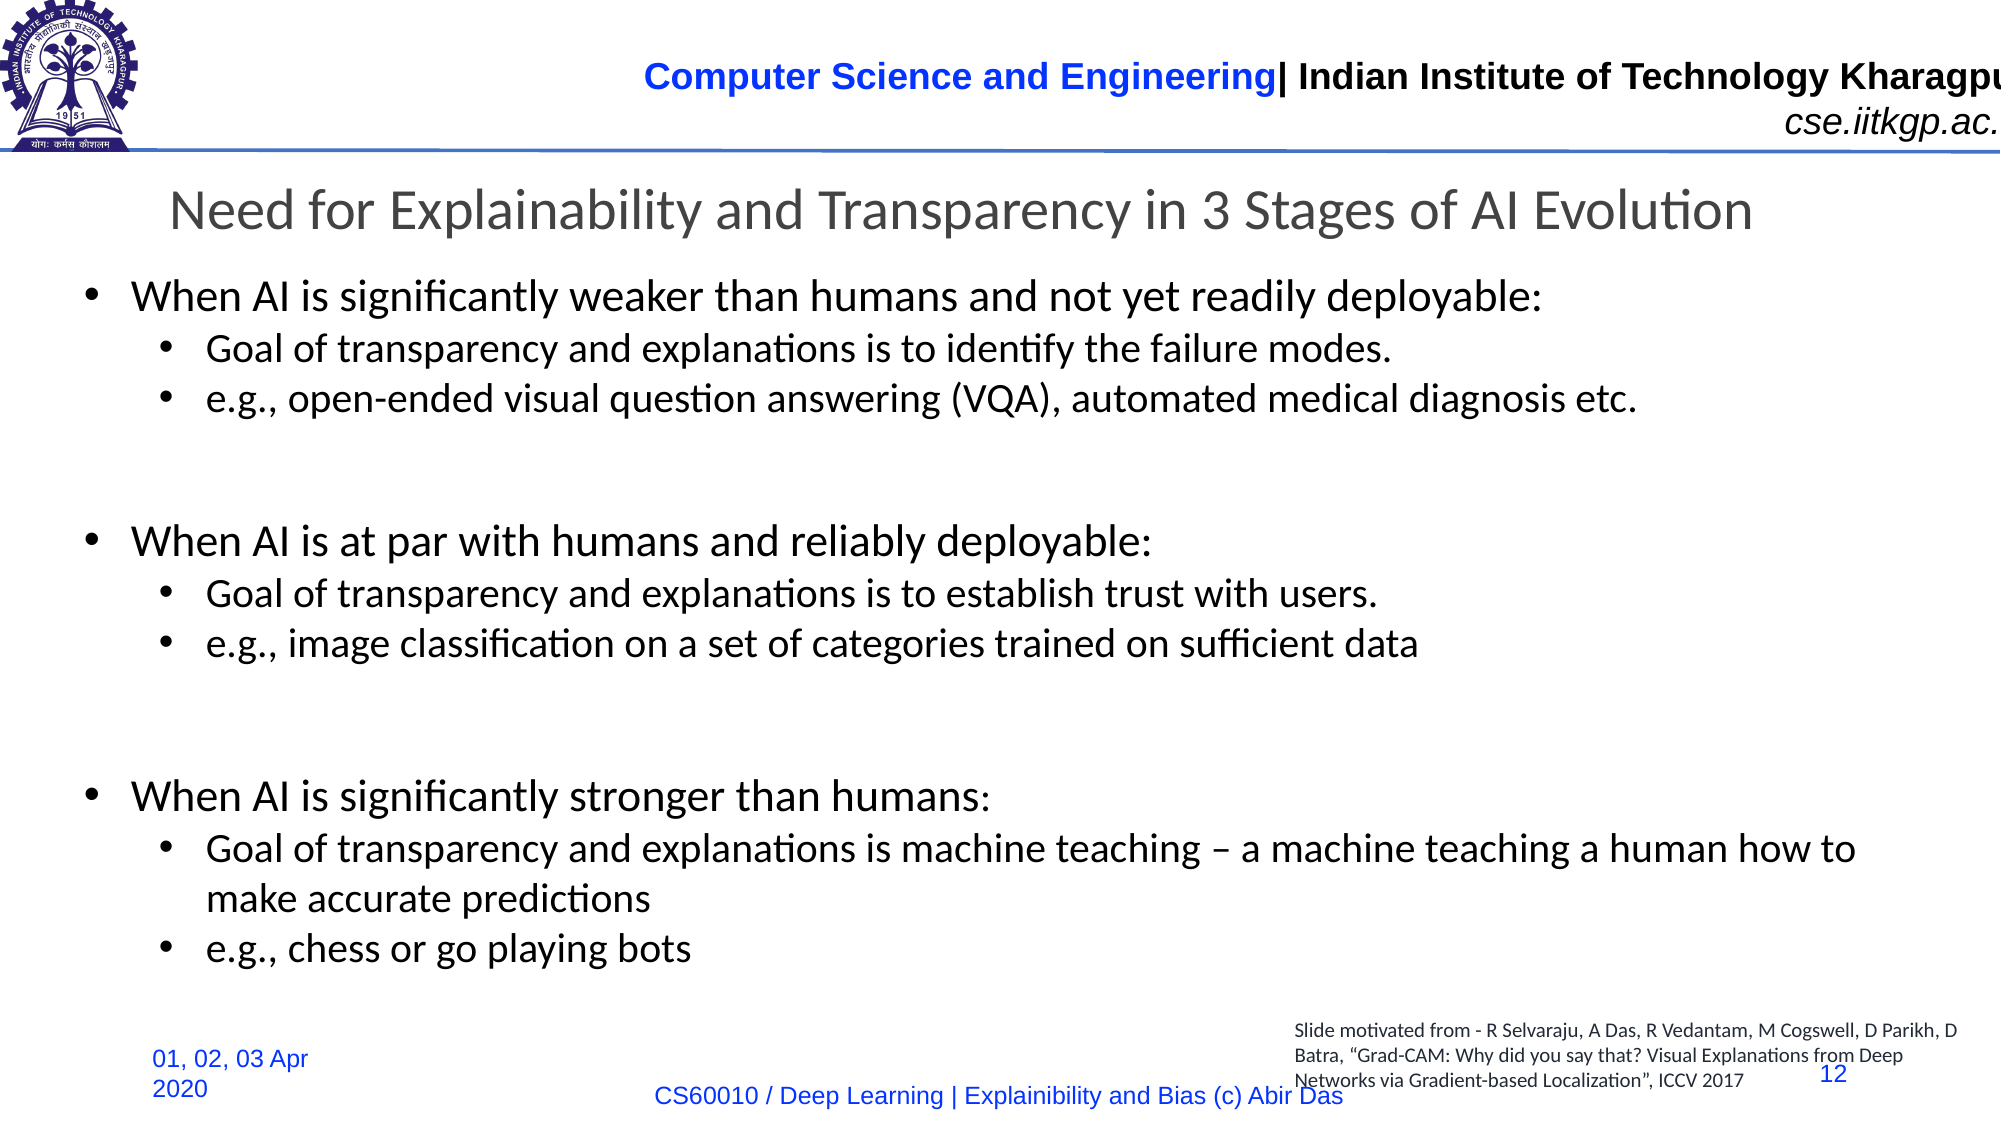

Need for Explainability and Transparency in 3 Stages of AI Evolution
When AI is significantly weaker than humans and not yet readily deployable:
Goal of transparency and explanations is to identify the failure modes.
e.g., open-ended visual question answering (VQA), automated medical diagnosis etc.

When AI is at par with humans and reliably deployable:
Goal of transparency and explanations is to establish trust with users.
e.g., image classification on a set of categories trained on sufficient data

When AI is significantly stronger than humans:
Goal of transparency and explanations is machine teaching – a machine teaching a human how to make accurate predictions
e.g., chess or go playing bots

Slide motivated from - R Selvaraju, A Das, R Vedantam, M Cogswell, D Parikh, D Batra, “Grad-CAM: Why did you say that? Visual Explanations from Deep Networks via Gradient-based Localization”, ICCV 2017
01, 02, 03 Apr 2020
12
CS60010 / Deep Learning | Explainibility and Bias (c) Abir Das